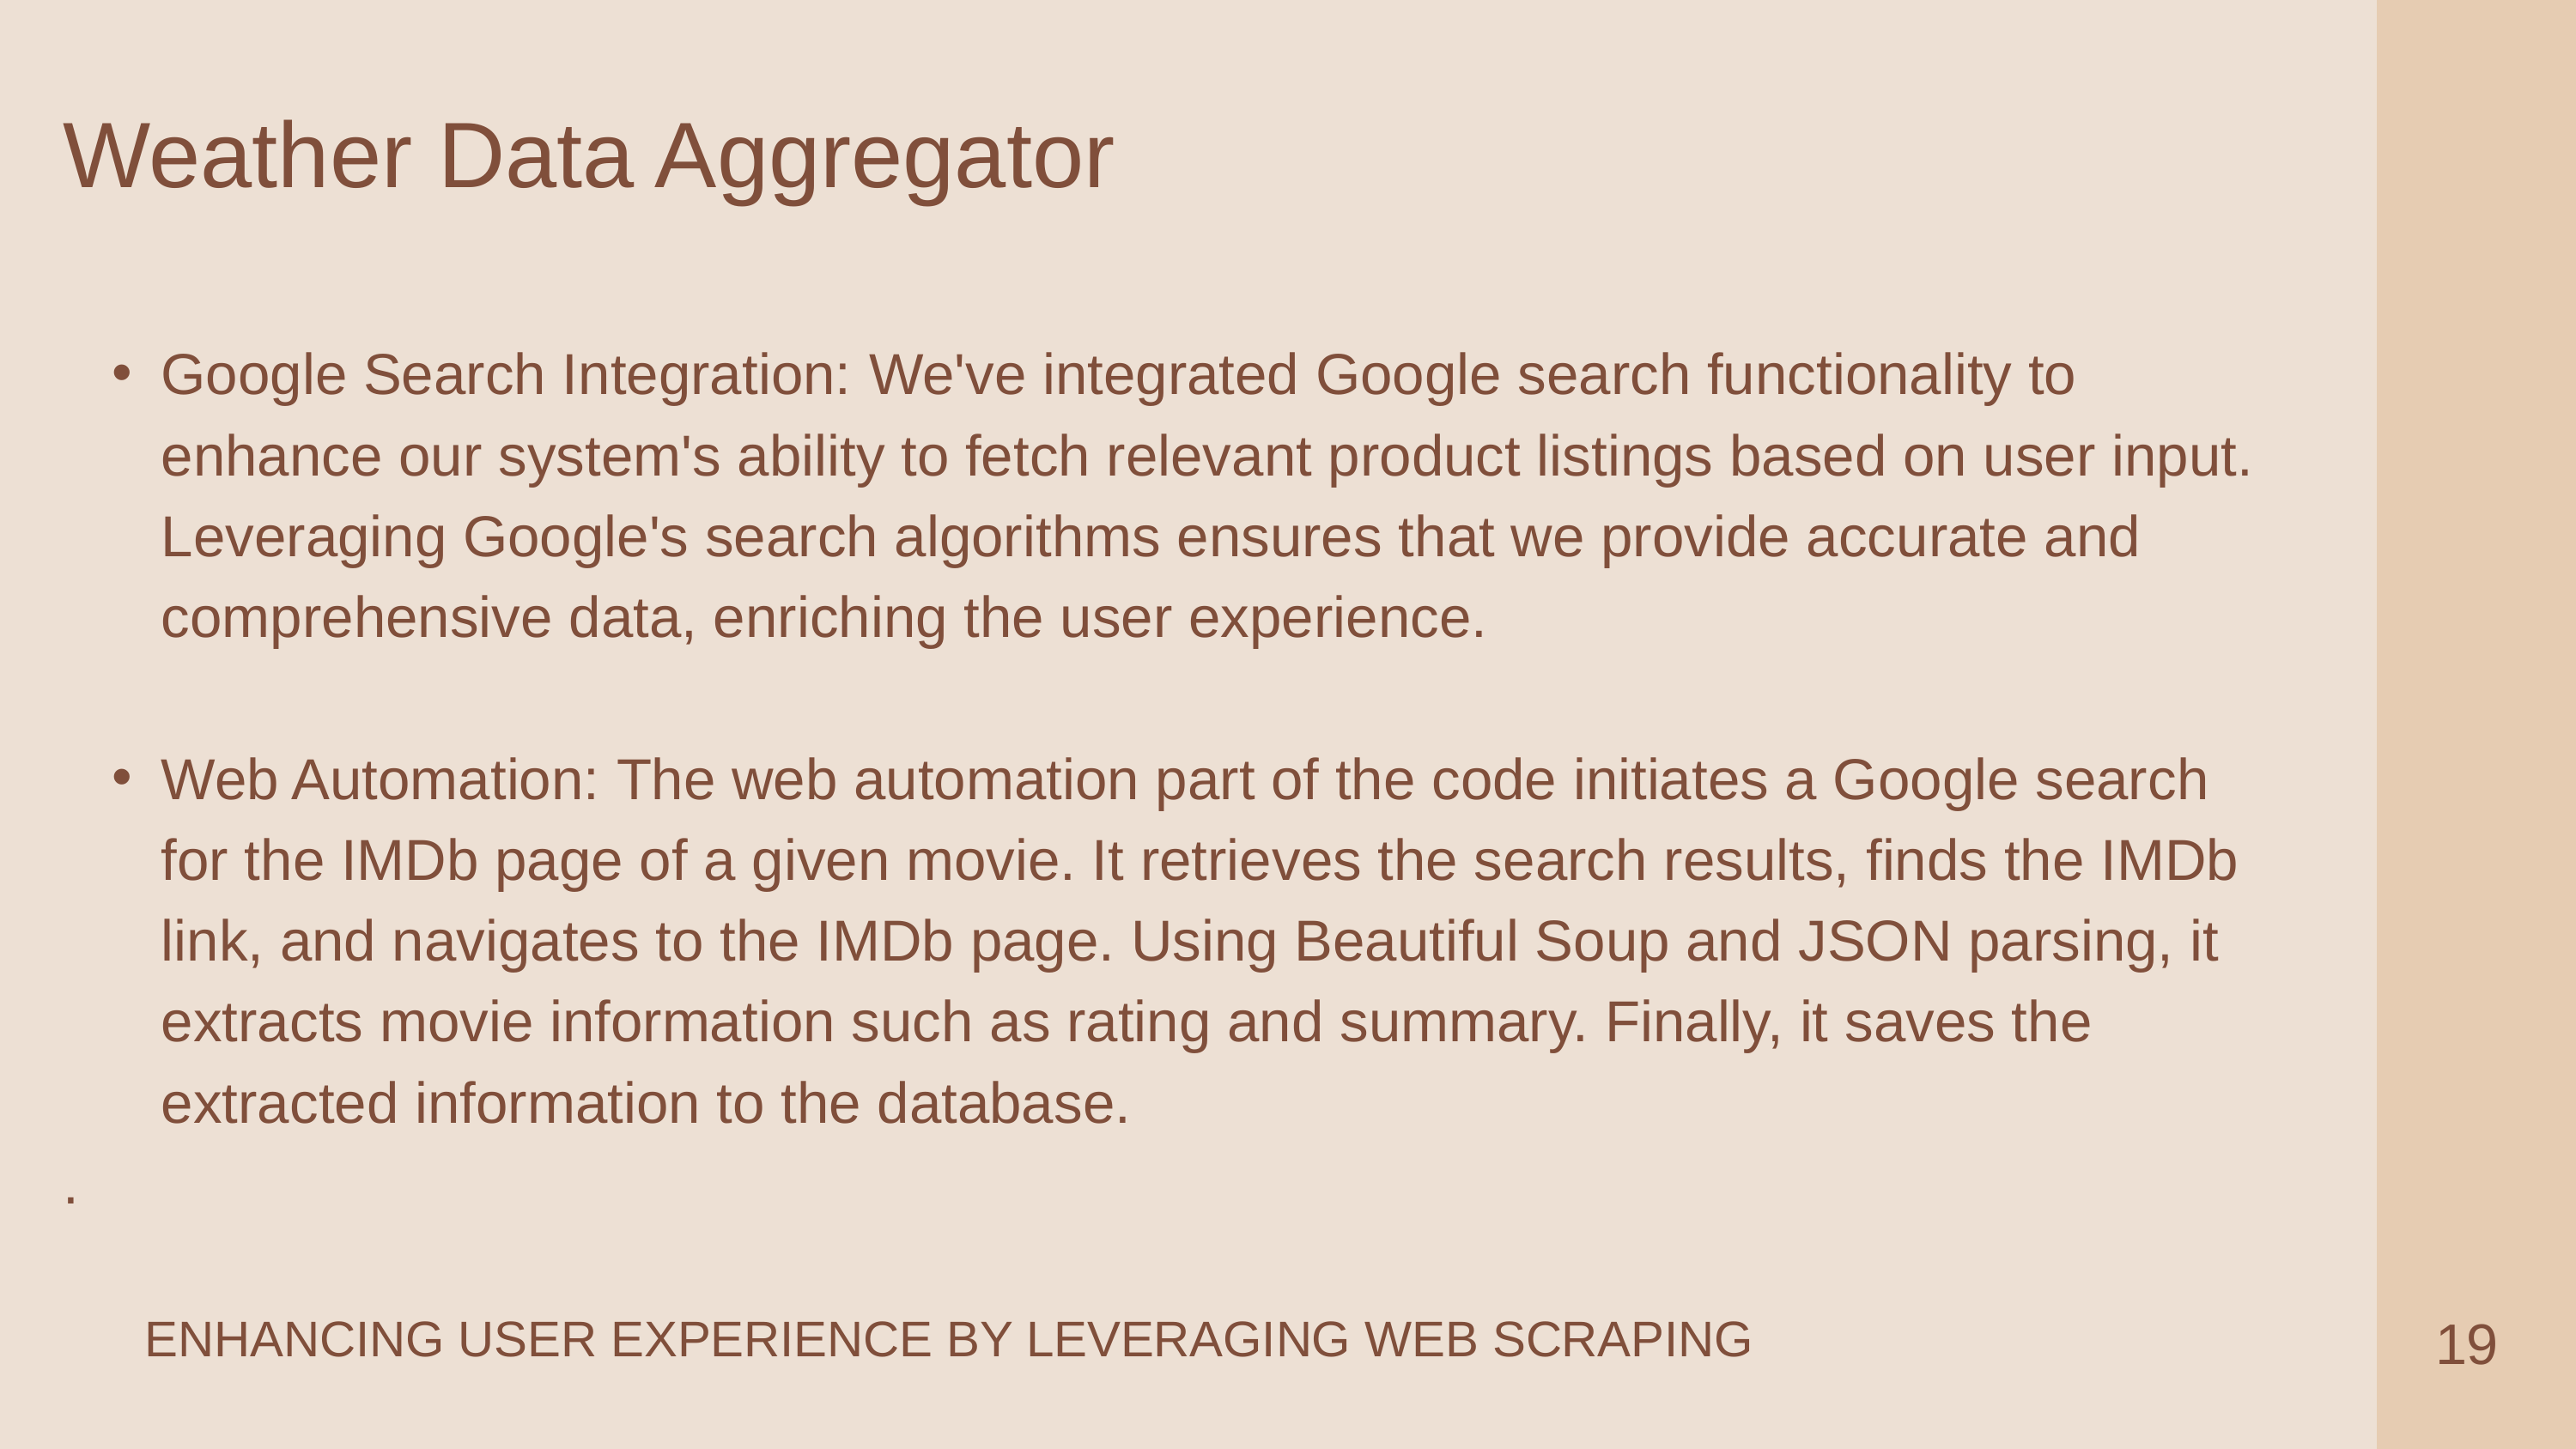

Weather Data Aggregator
Google Search Integration: We've integrated Google search functionality to enhance our system's ability to fetch relevant product listings based on user input. Leveraging Google's search algorithms ensures that we provide accurate and comprehensive data, enriching the user experience.

Web Automation: The web automation part of the code initiates a Google search for the IMDb page of a given movie. It retrieves the search results, finds the IMDb link, and navigates to the IMDb page. Using Beautiful Soup and JSON parsing, it extracts movie information such as rating and summary. Finally, it saves the extracted information to the database.
.
19
ENHANCING USER EXPERIENCE BY LEVERAGING WEB SCRAPING